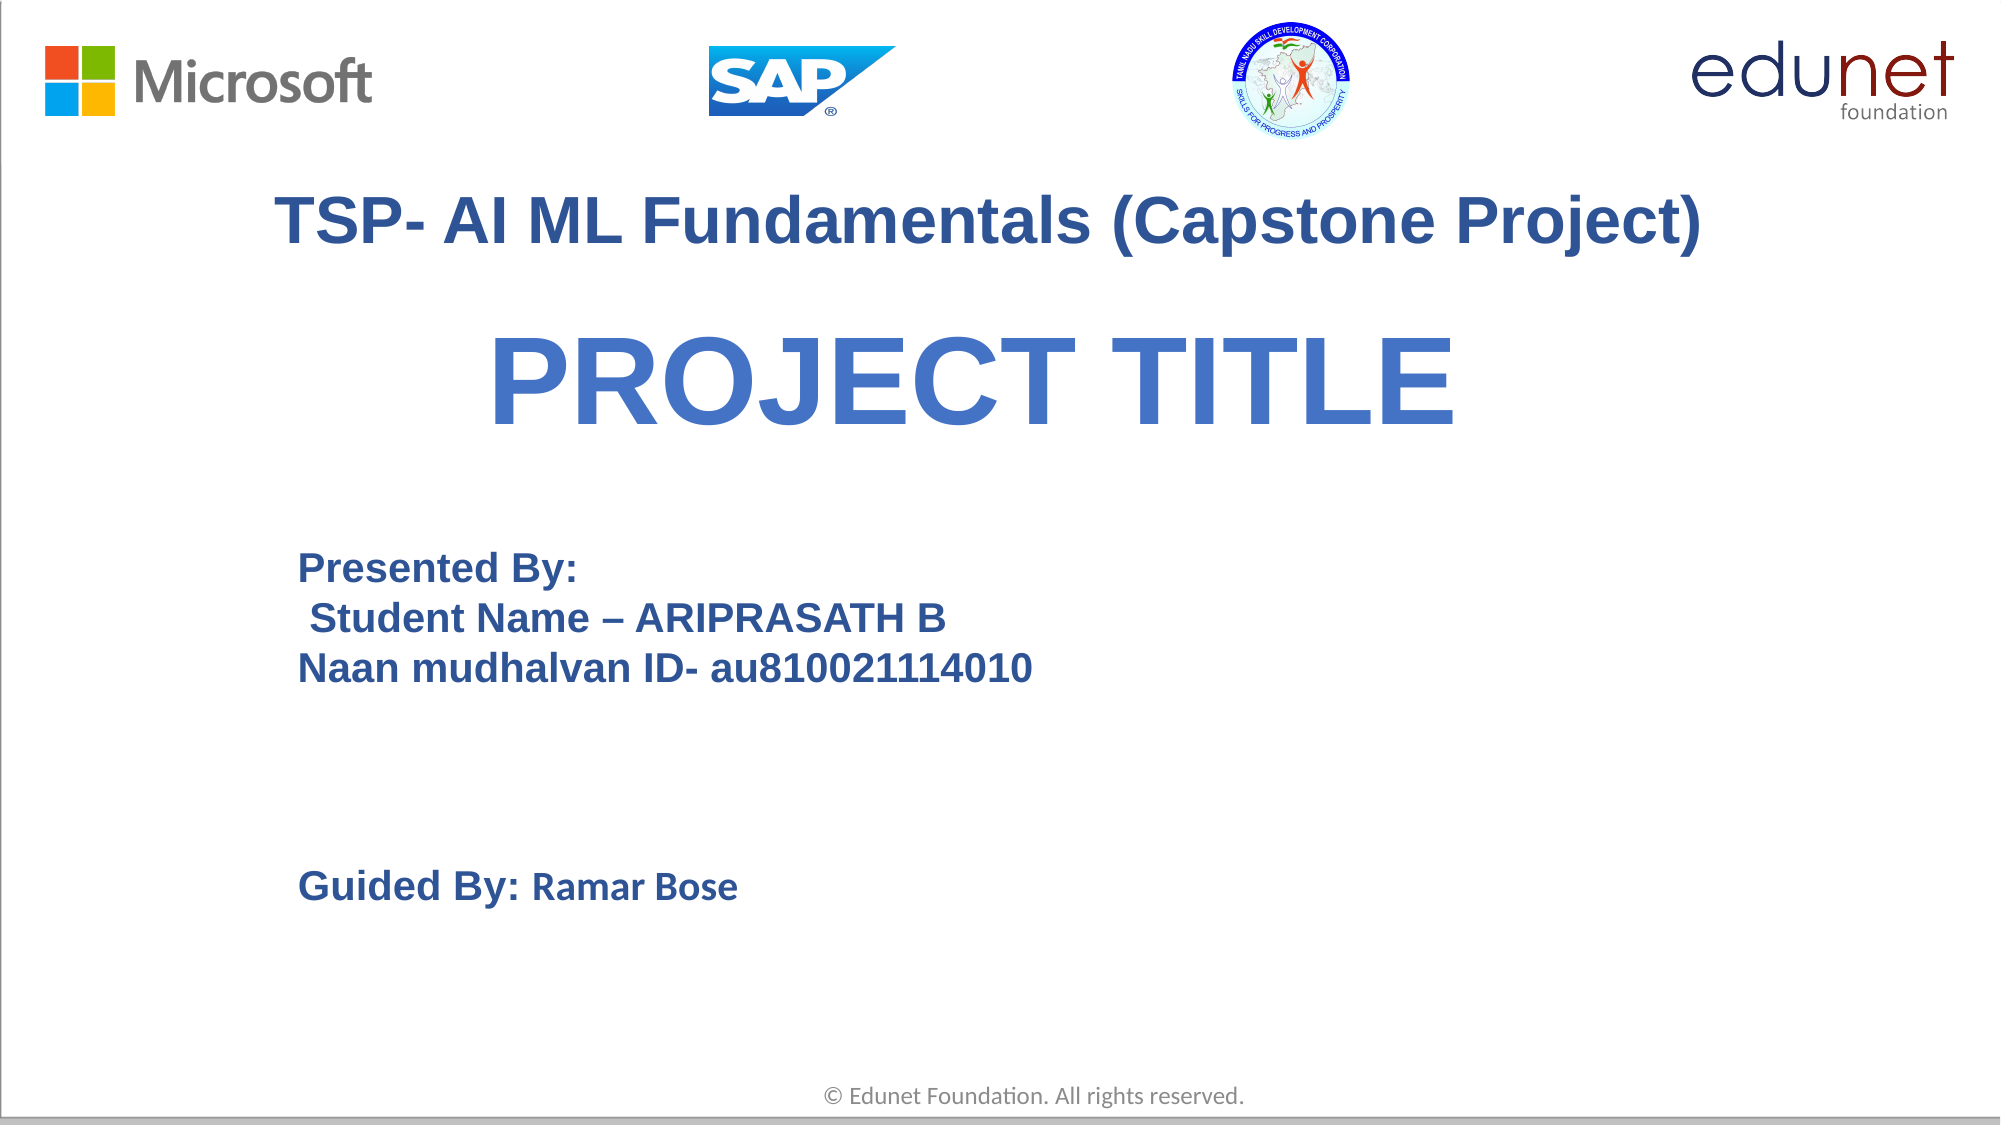

TSP- AI ML Fundamentals (Capstone Project)
# PROJECT TITLE
Presented By:
 Student Name – ARIPRASATH B
Naan mudhalvan ID- au810021114010
Guided By: Ramar Bose
© Edunet Foundation. All rights reserved.